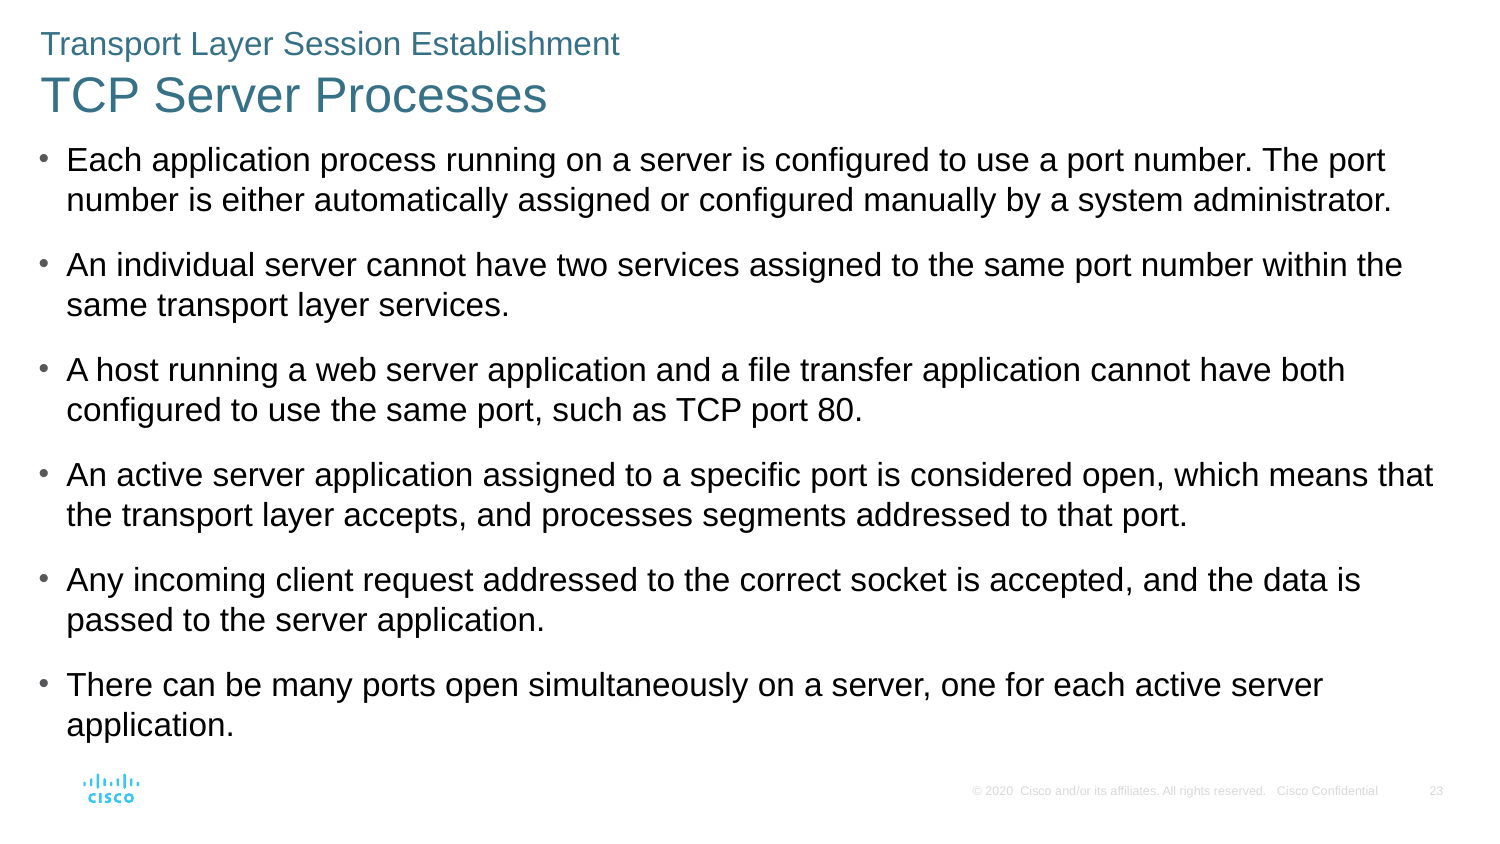

Transport Layer Session Establishment
TCP Server Processes
Each application process running on a server is configured to use a port number. The port number is either automatically assigned or configured manually by a system administrator.
An individual server cannot have two services assigned to the same port number within the same transport layer services.
A host running a web server application and a file transfer application cannot have both configured to use the same port, such as TCP port 80.
An active server application assigned to a specific port is considered open, which means that the transport layer accepts, and processes segments addressed to that port.
Any incoming client request addressed to the correct socket is accepted, and the data is passed to the server application.
There can be many ports open simultaneously on a server, one for each active server application.